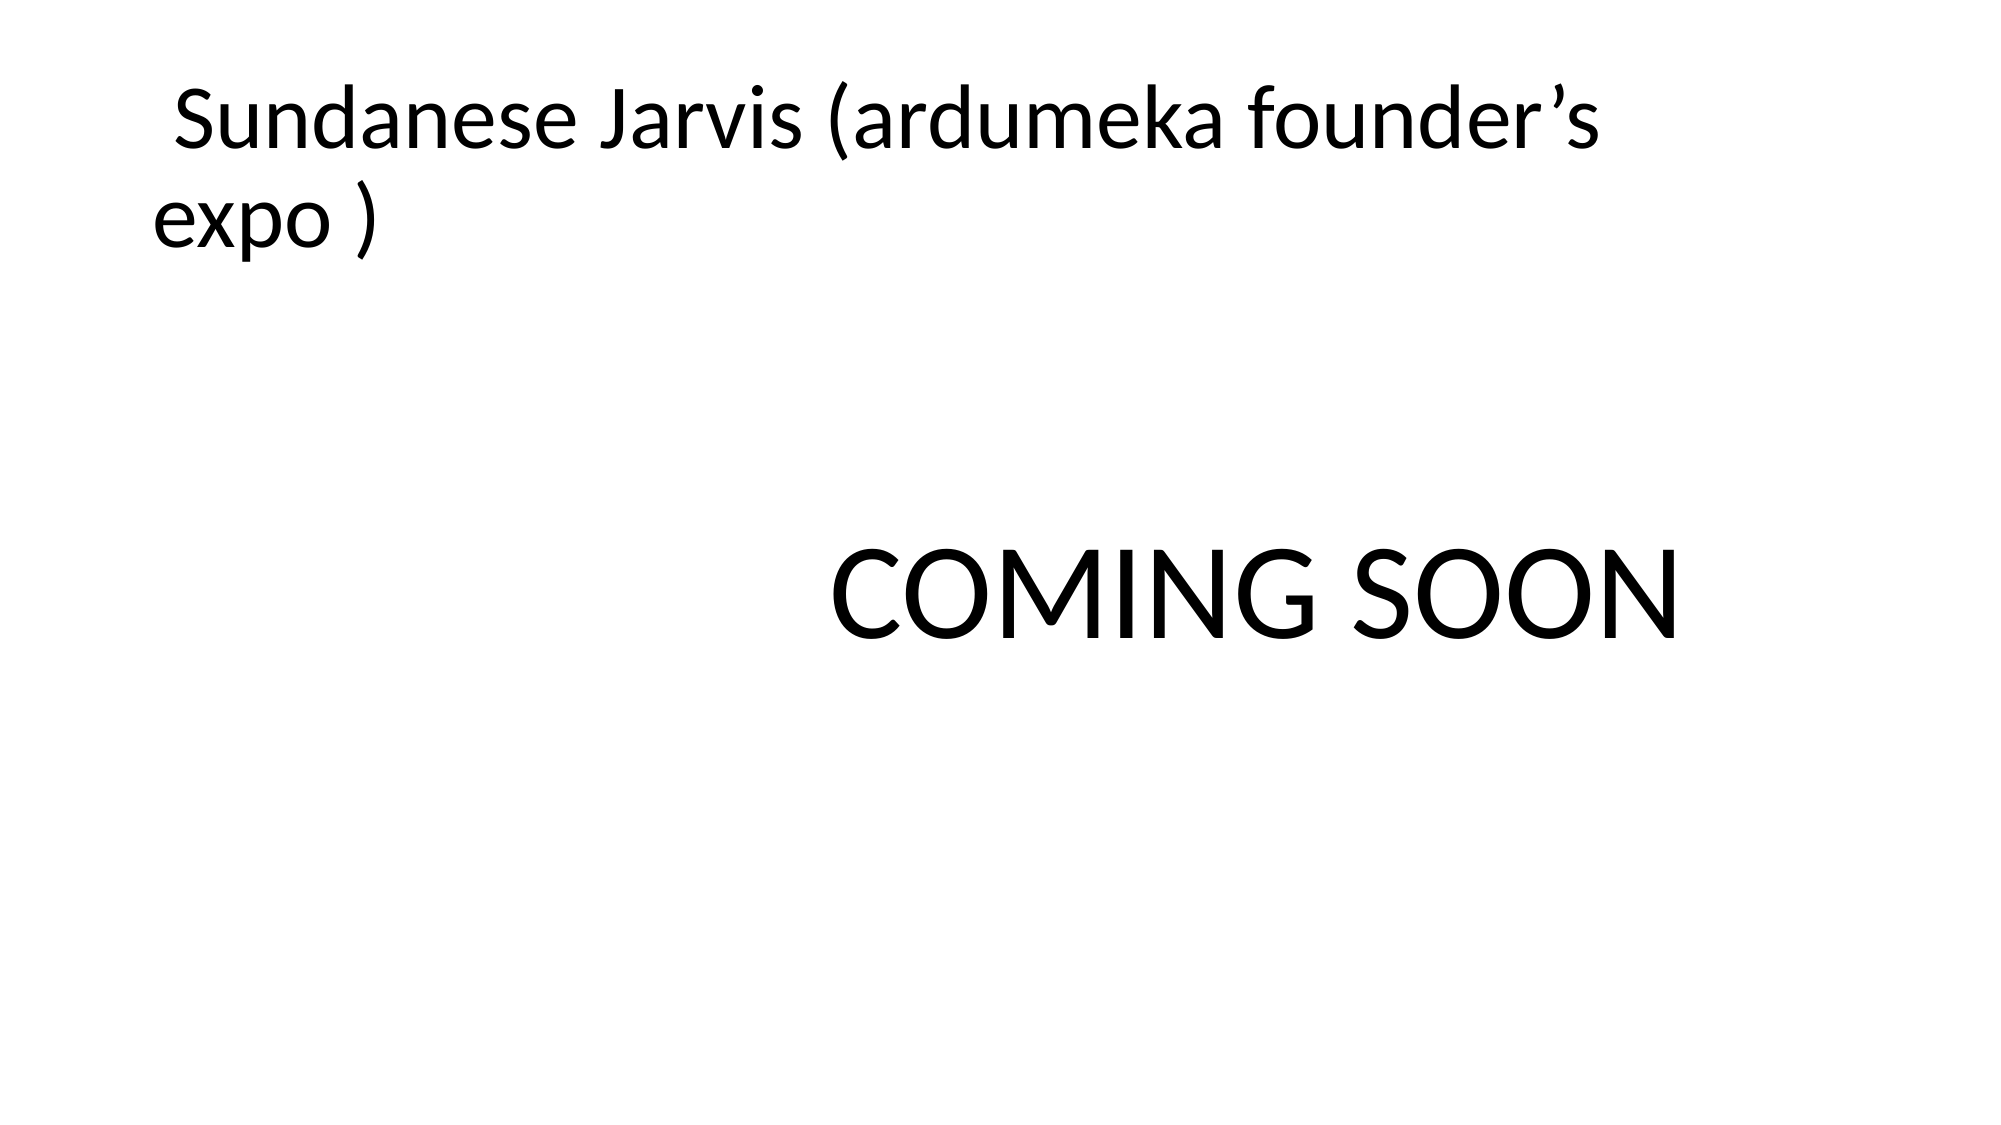

# Sundanese Jarvis (ardumeka founder’s expo )
COMING SOON